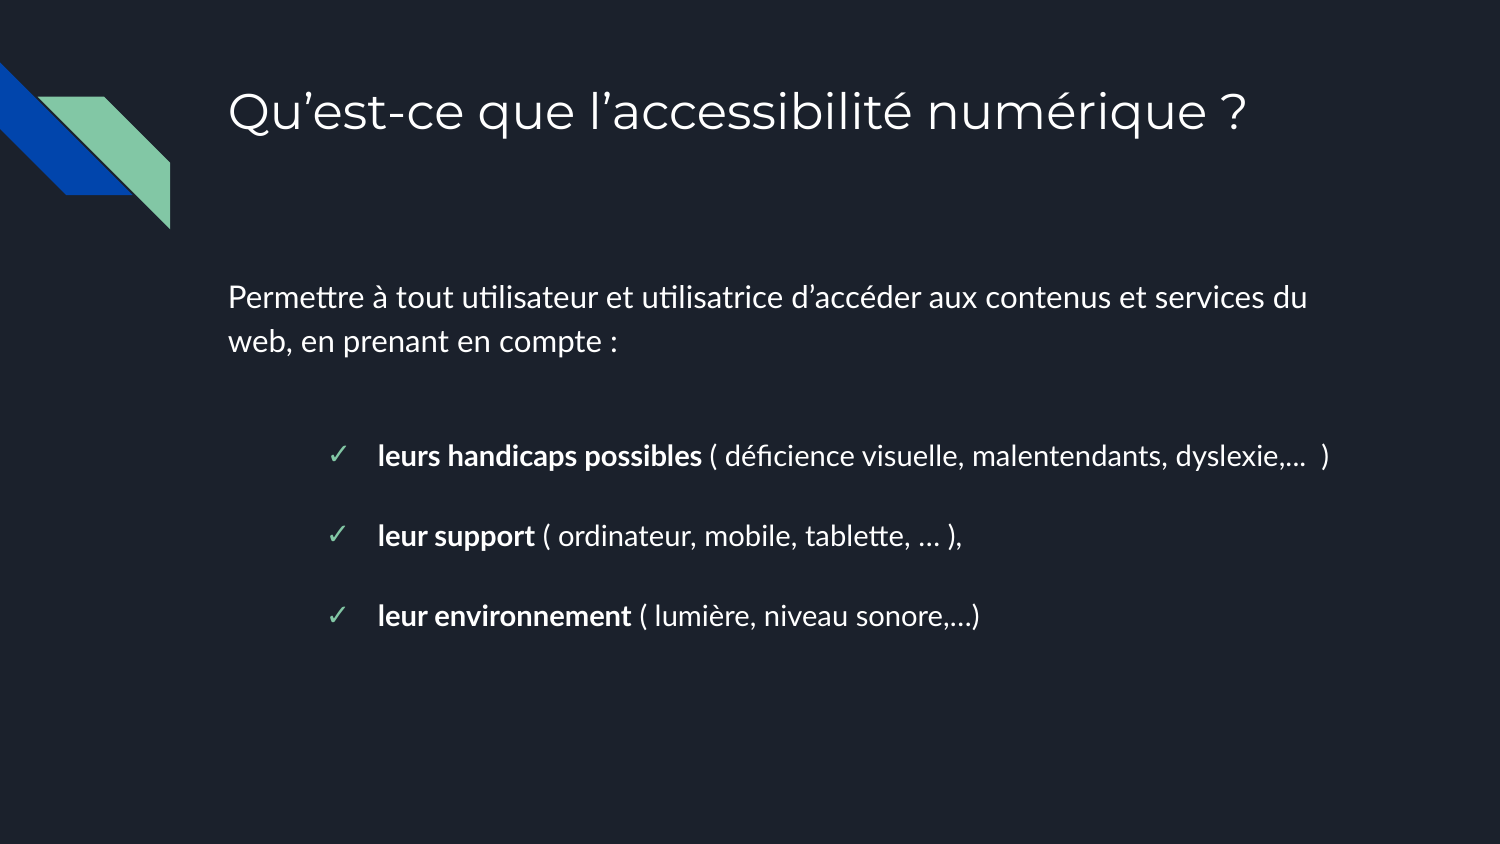

# Qu’est-ce que l’accessibilité numérique ?
Permettre à tout utilisateur et utilisatrice d’accéder aux contenus et services du web, en prenant en compte :
leurs handicaps possibles ( déficience visuelle, malentendants, dyslexie,...  )
leur support ( ordinateur, mobile, tablette, … ),
leur environnement ( lumière, niveau sonore,…)